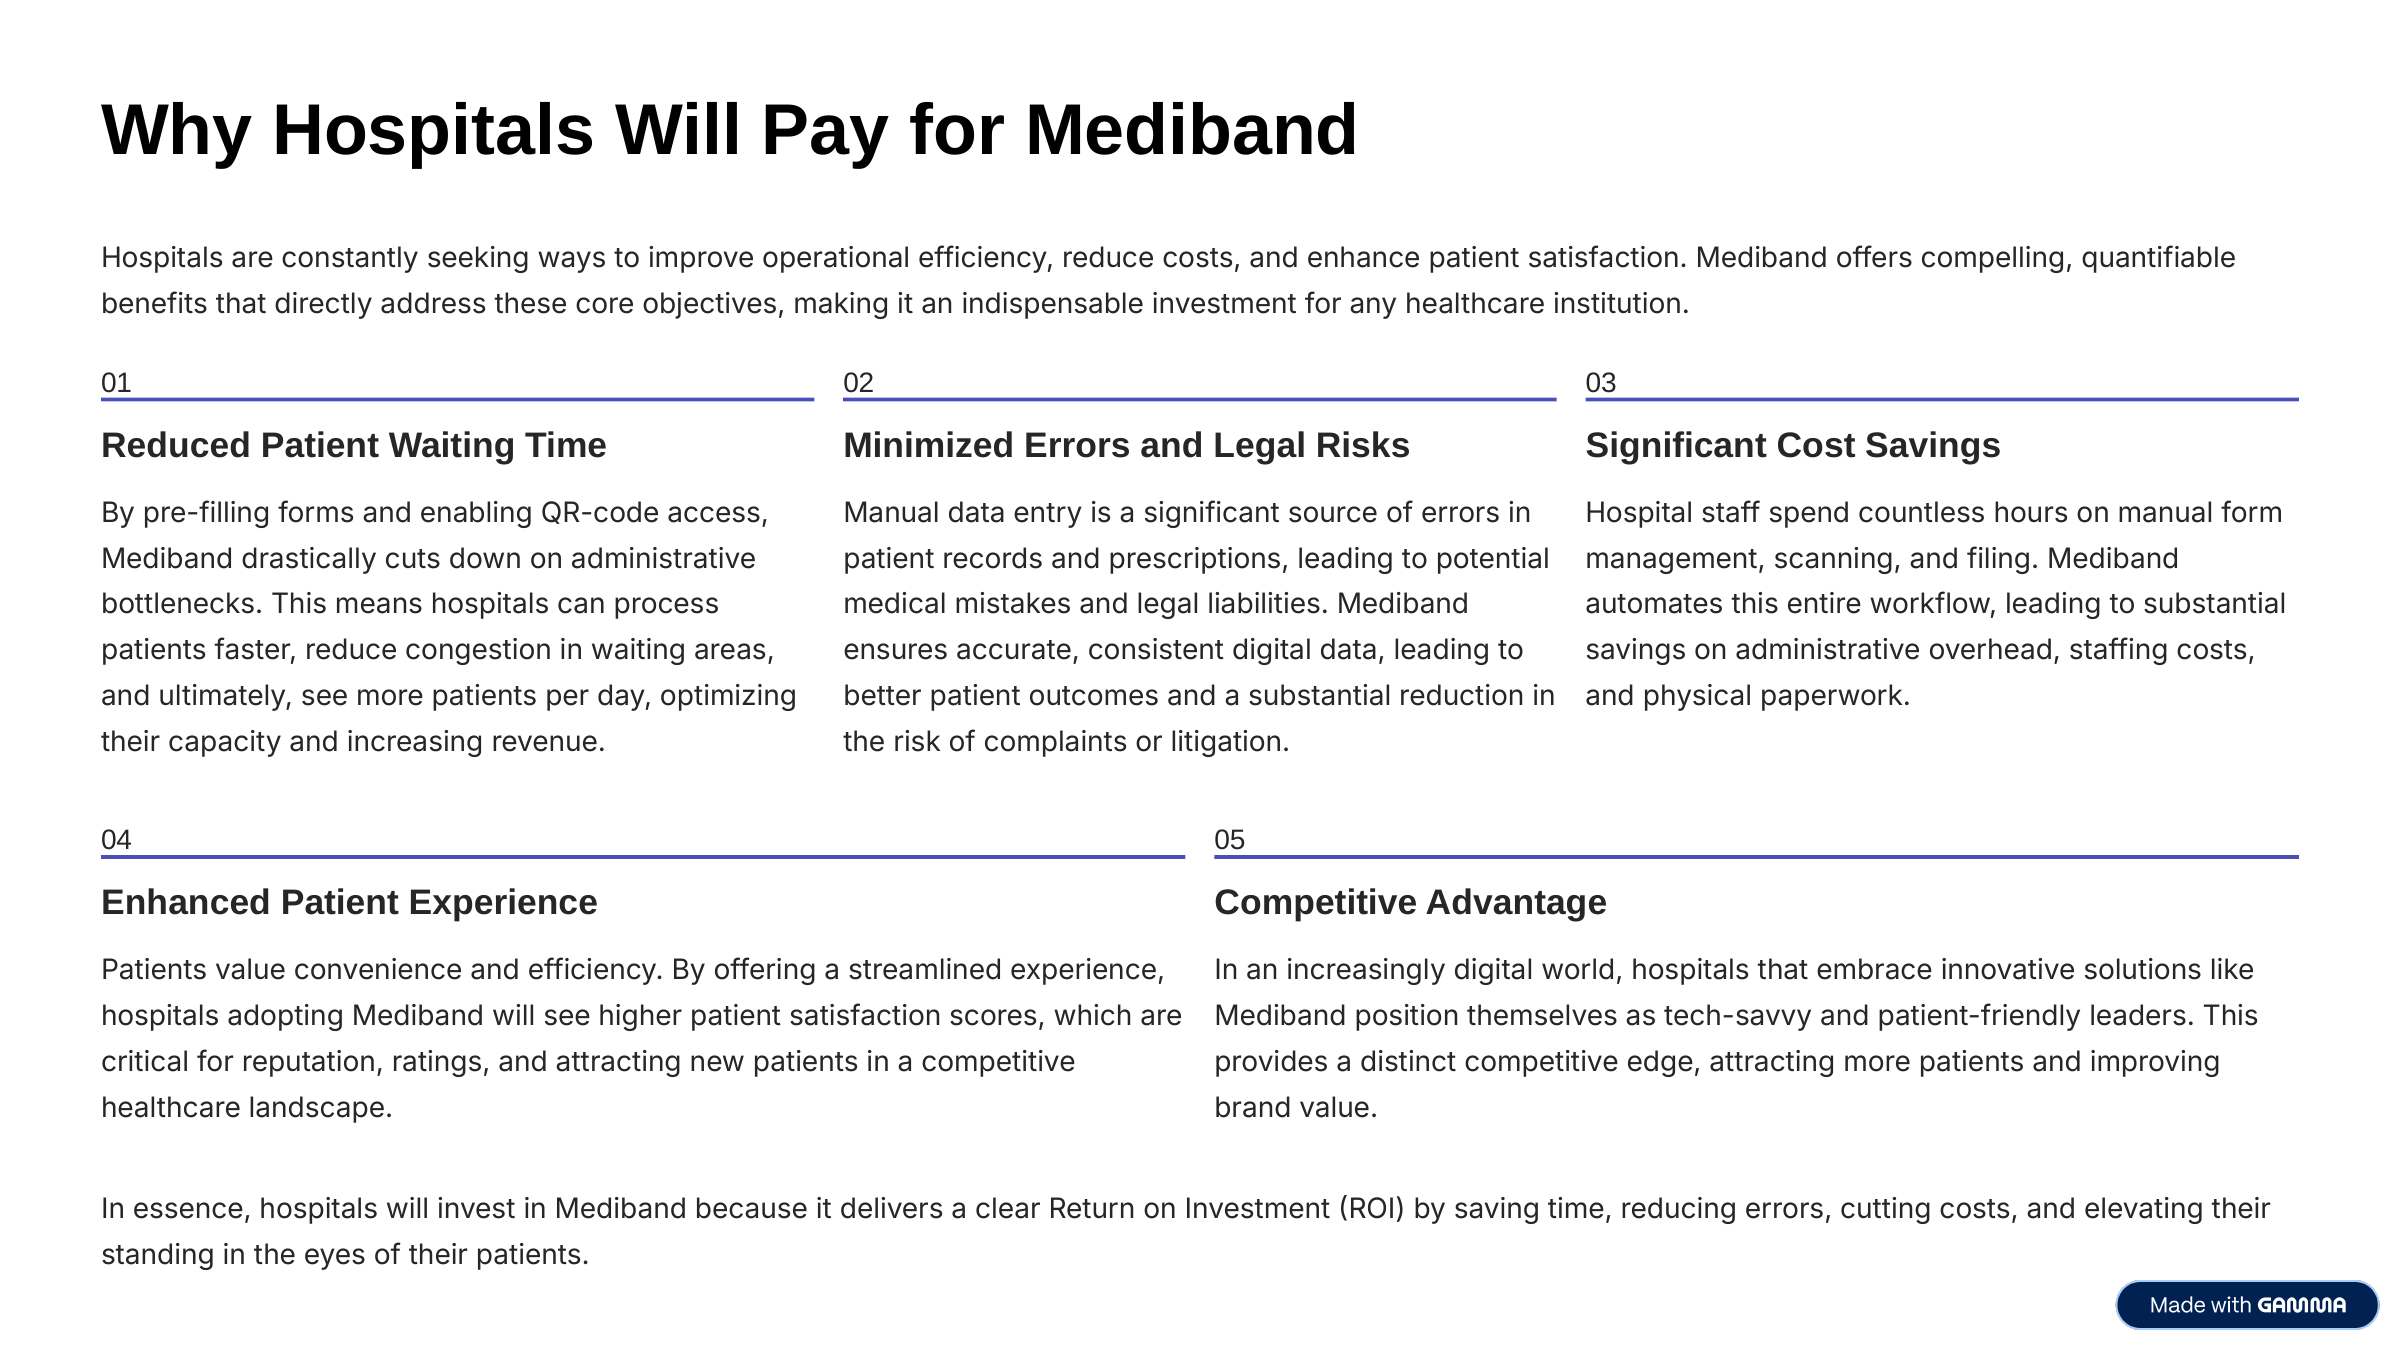

Why Hospitals Will Pay for Mediband
Hospitals are constantly seeking ways to improve operational efficiency, reduce costs, and enhance patient satisfaction. Mediband offers compelling, quantifiable benefits that directly address these core objectives, making it an indispensable investment for any healthcare institution.
01
02
03

Reduced Patient Waiting Time
Minimized Errors and Legal Risks
Significant Cost Savings
By pre-filling forms and enabling QR-code access, Mediband drastically cuts down on administrative bottlenecks. This means hospitals can process patients faster, reduce congestion in waiting areas, and ultimately, see more patients per day, optimizing their capacity and increasing revenue.
Manual data entry is a significant source of errors in patient records and prescriptions, leading to potential medical mistakes and legal liabilities. Mediband ensures accurate, consistent digital data, leading to better patient outcomes and a substantial reduction in the risk of complaints or litigation.
Hospital staff spend countless hours on manual form management, scanning, and filing. Mediband automates this entire workflow, leading to substantial savings on administrative overhead, staffing costs, and physical paperwork.
04
05

Enhanced Patient Experience
Competitive Advantage
Patients value convenience and efficiency. By offering a streamlined experience, hospitals adopting Mediband will see higher patient satisfaction scores, which are critical for reputation, ratings, and attracting new patients in a competitive healthcare landscape.
In an increasingly digital world, hospitals that embrace innovative solutions like Mediband position themselves as tech-savvy and patient-friendly leaders. This provides a distinct competitive edge, attracting more patients and improving brand value.
In essence, hospitals will invest in Mediband because it delivers a clear Return on Investment (ROI) by saving time, reducing errors, cutting costs, and elevating their standing in the eyes of their patients.